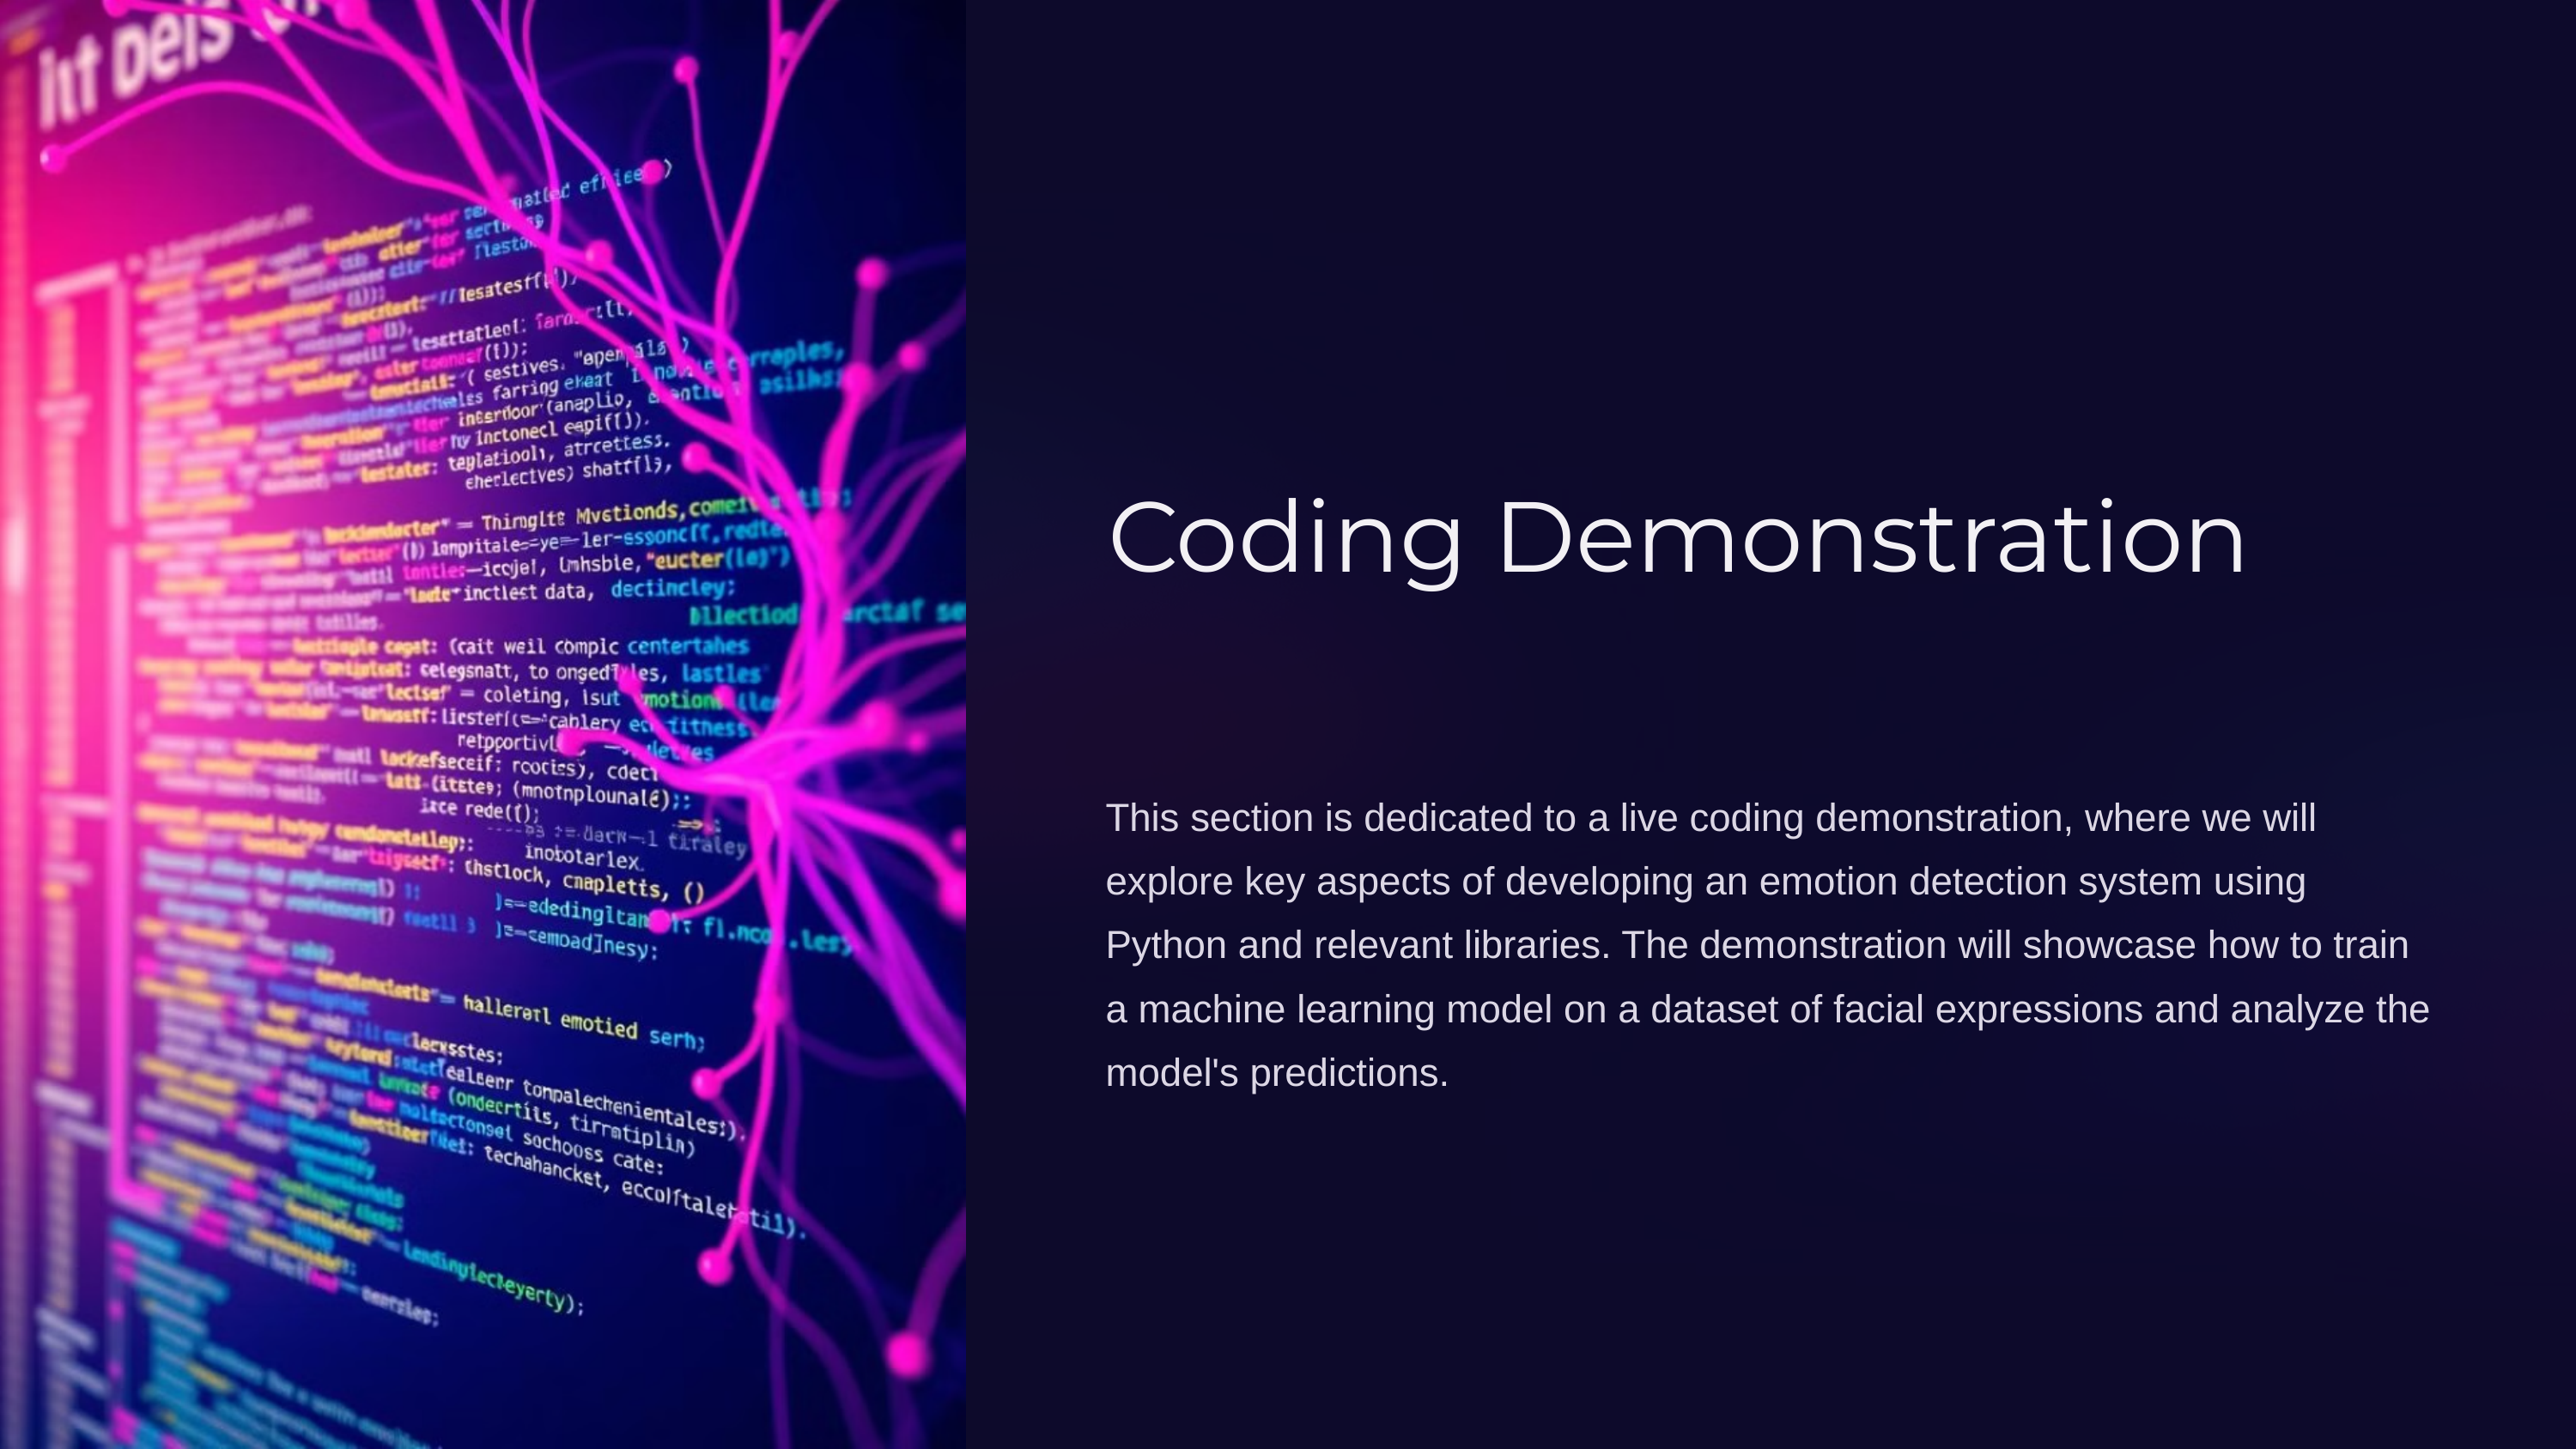

Coding Demonstration

This section is dedicated to a live coding demonstration, where we will explore key aspects of developing an emotion detection system using Python and relevant libraries. The demonstration will showcase how to train a machine learning model on a dataset of facial expressions and analyze the model's predictions.